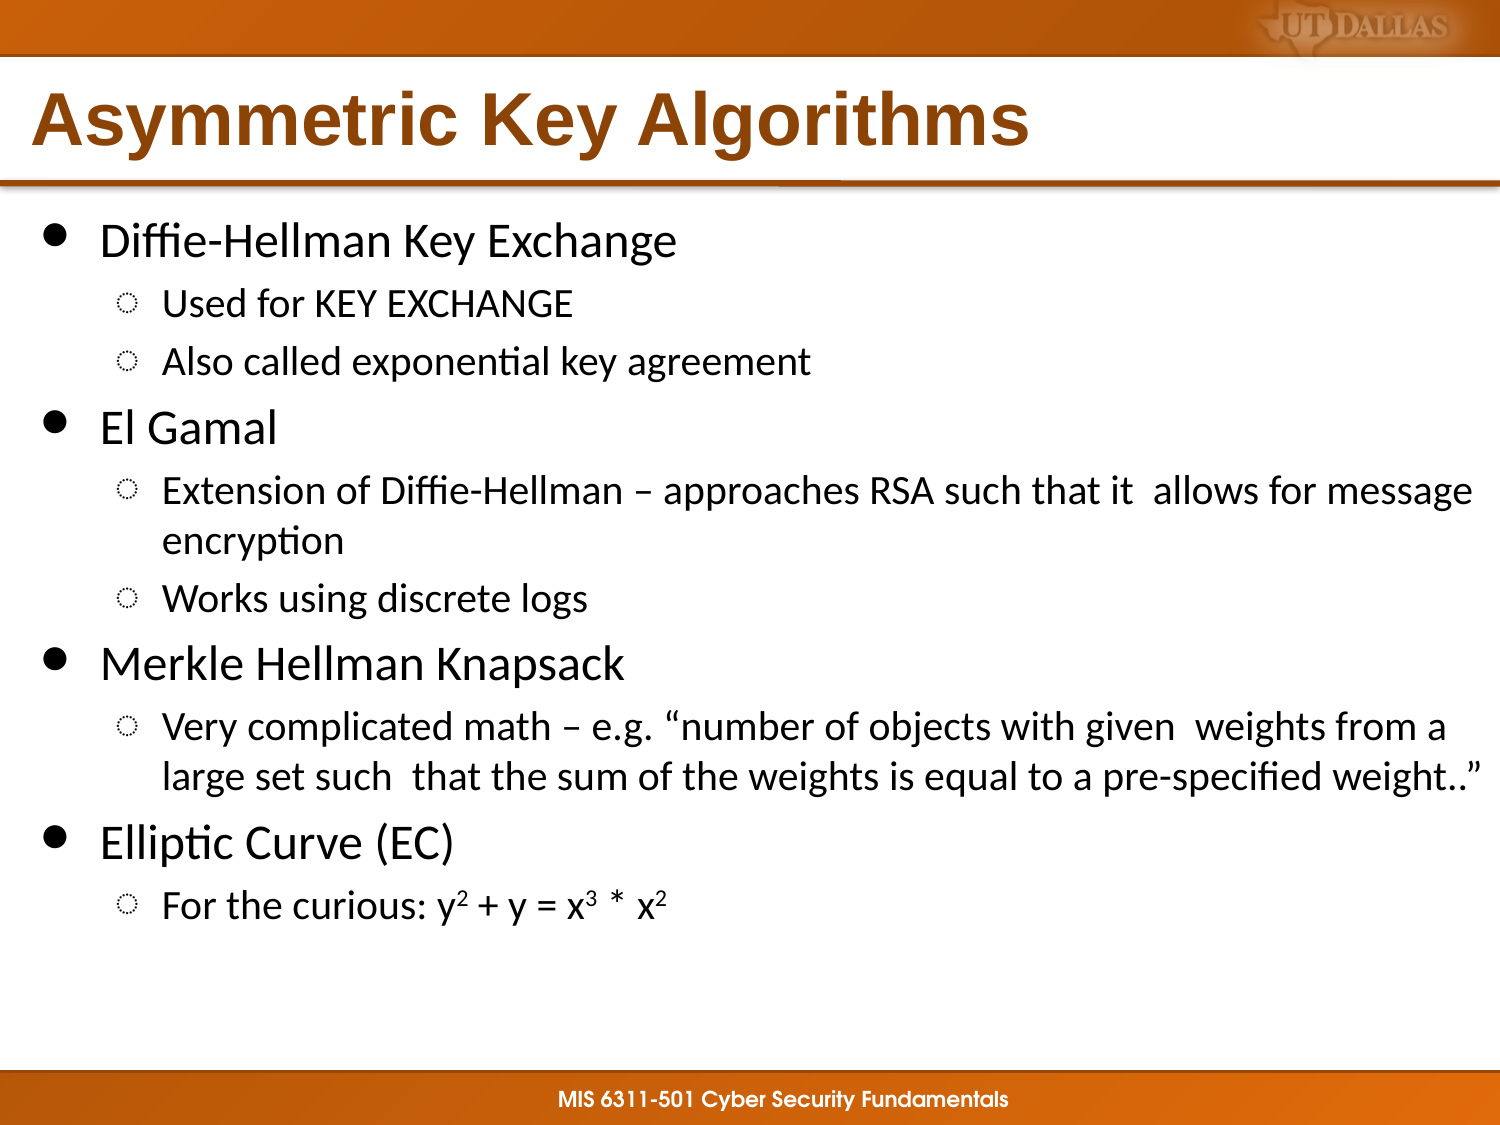

# Asymmetric Key Algorithms
Diffie-Hellman Key Exchange
Used for KEY EXCHANGE
Also called exponential key agreement
El Gamal
Extension of Diffie-Hellman – approaches RSA such that it  allows for message encryption
Works using discrete logs
Merkle Hellman Knapsack
Very complicated math – e.g. “number of objects with given  weights from a large set such  that the sum of the weights is equal to a pre-specified weight..”
Elliptic Curve (EC)
For the curious: y2 + y = x3 * x2